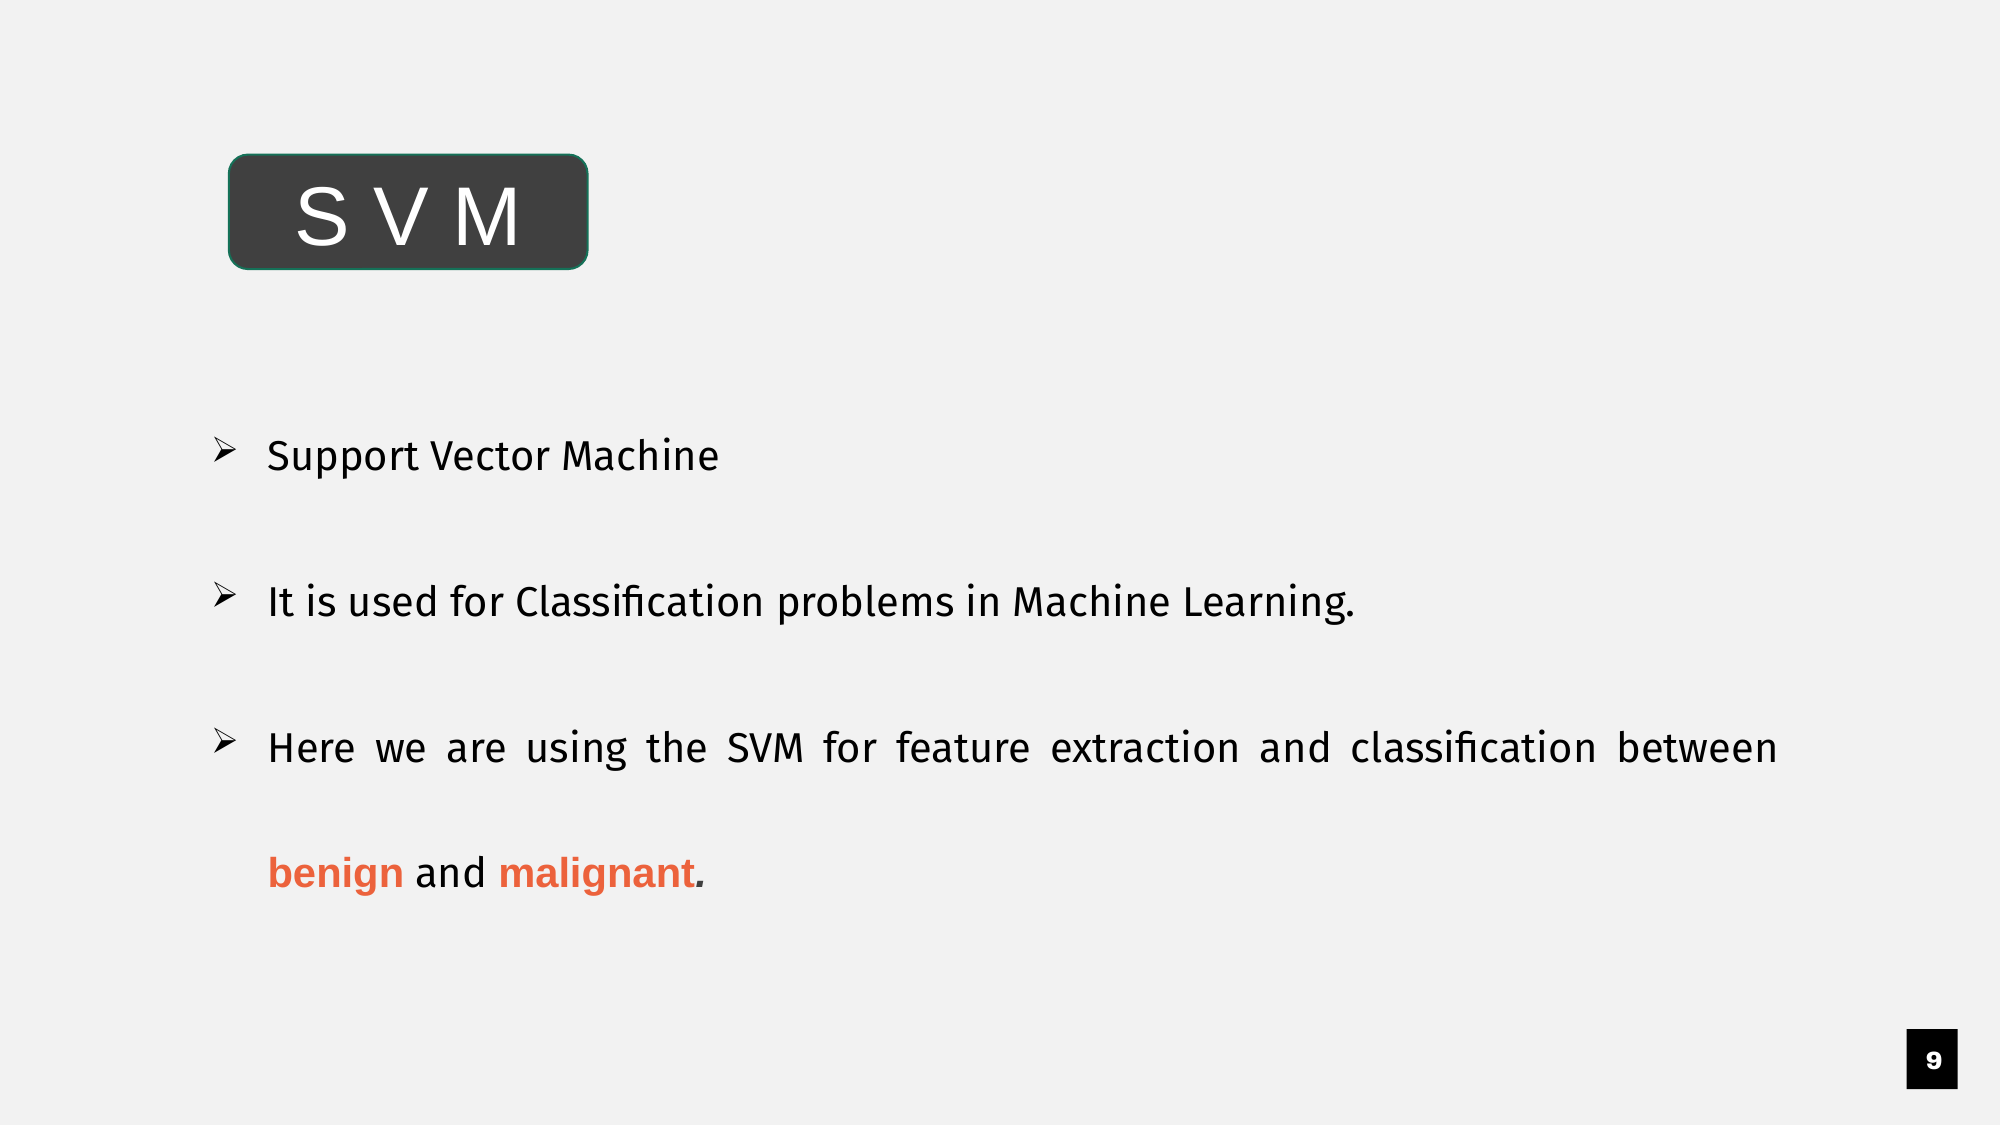

S V M
Support Vector Machine
It is used for Classification problems in Machine Learning.
Here we are using the SVM for feature extraction and classification between benign and malignant.

9